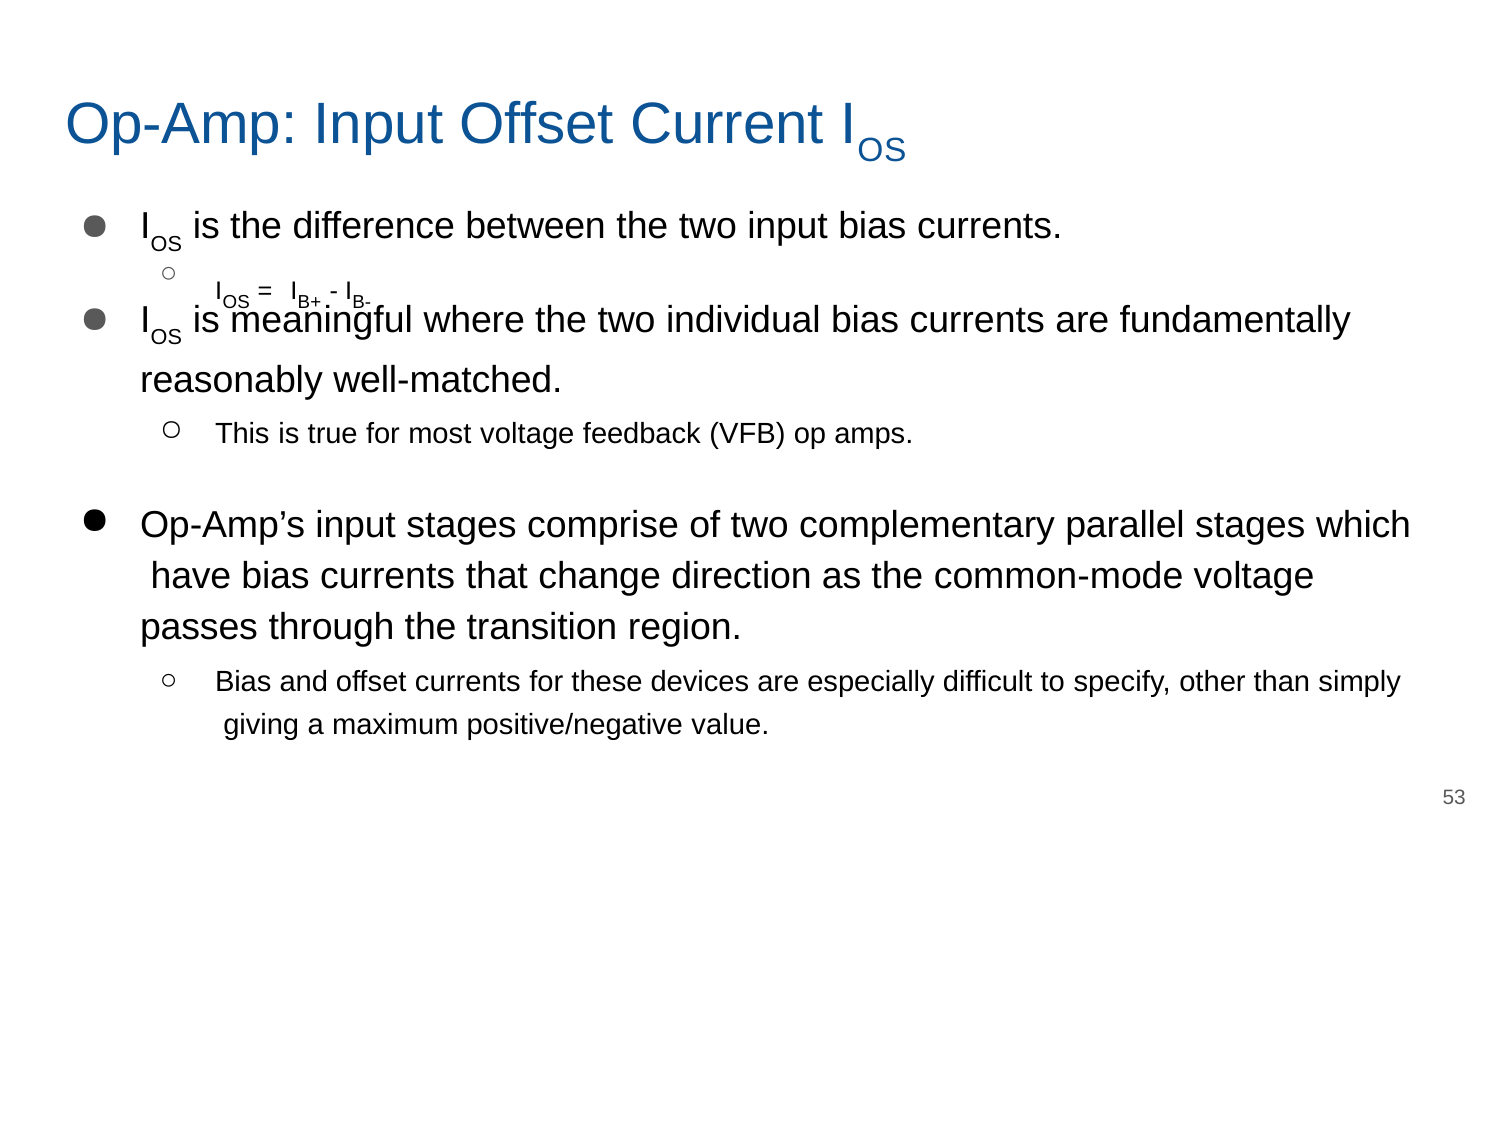

# Op-Amp: Input Offset Current IOS
IOS is the difference between the two input bias currents.
○
IOS = IB+ - IB-
IOS is meaningful where the two individual bias currents are fundamentally  reasonably well-matched.
This is true for most voltage feedback (VFB) op amps.

Op-Amp’s input stages comprise of two complementary parallel stages which  have bias currents that change direction as the common-mode voltage  passes through the transition region.
Bias and offset currents for these devices are especially difficult to specify, other than simply  giving a maximum positive/negative value.
53